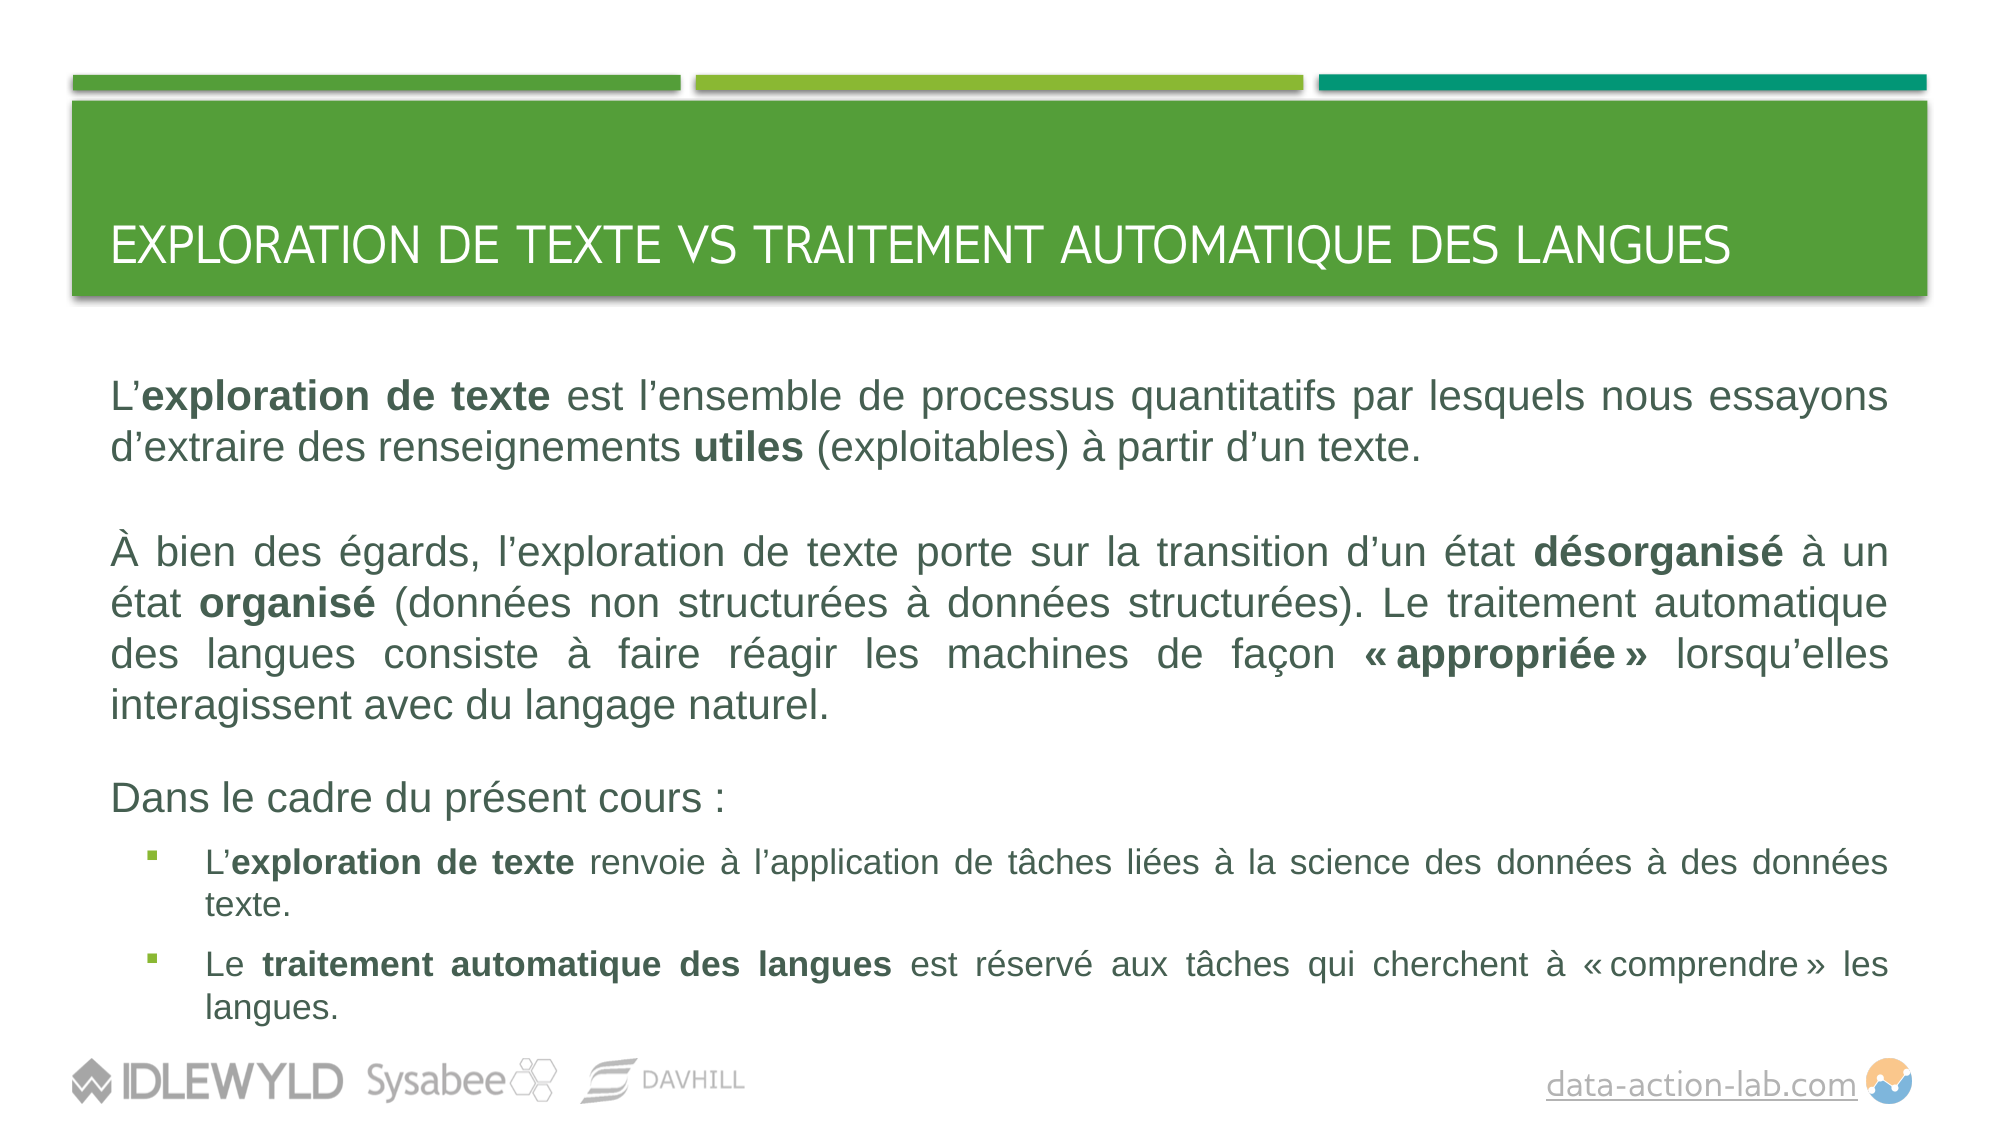

# Exploration de texte VS Traitement automatique des langues
L’exploration de texte est l’ensemble de processus quantitatifs par lesquels nous essayons d’extraire des renseignements utiles (exploitables) à partir d’un texte.

À bien des égards, l’exploration de texte porte sur la transition d’un état désorganisé à un état organisé (données non structurées à données structurées). Le traitement automatique des langues consiste à faire réagir les machines de façon « appropriée » lorsqu’elles interagissent avec du langage naturel.

Dans le cadre du présent cours :
L’exploration de texte renvoie à l’application de tâches liées à la science des données à des données texte.
Le traitement automatique des langues est réservé aux tâches qui cherchent à « comprendre » les langues.